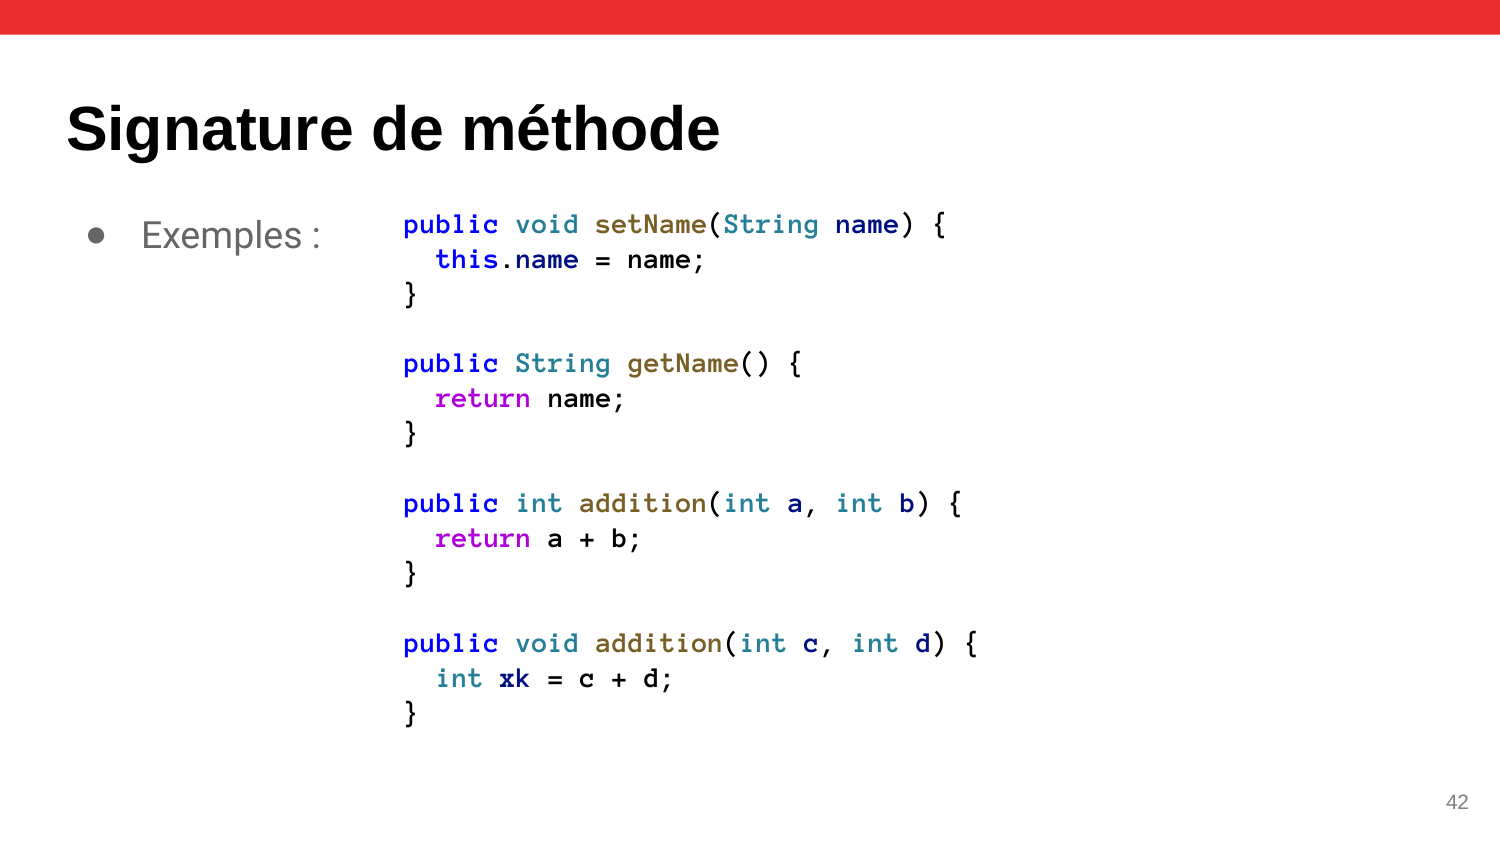

# Signature de méthode
Exemples :
  public void setName(String name) {
    this.name = name;
  }

  public String getName() {
    return name;
  }

  public int addition(int a, int b) {
    return a + b;
  }

  public void addition(int c, int d) {
    int xk = c + d;
  }

42